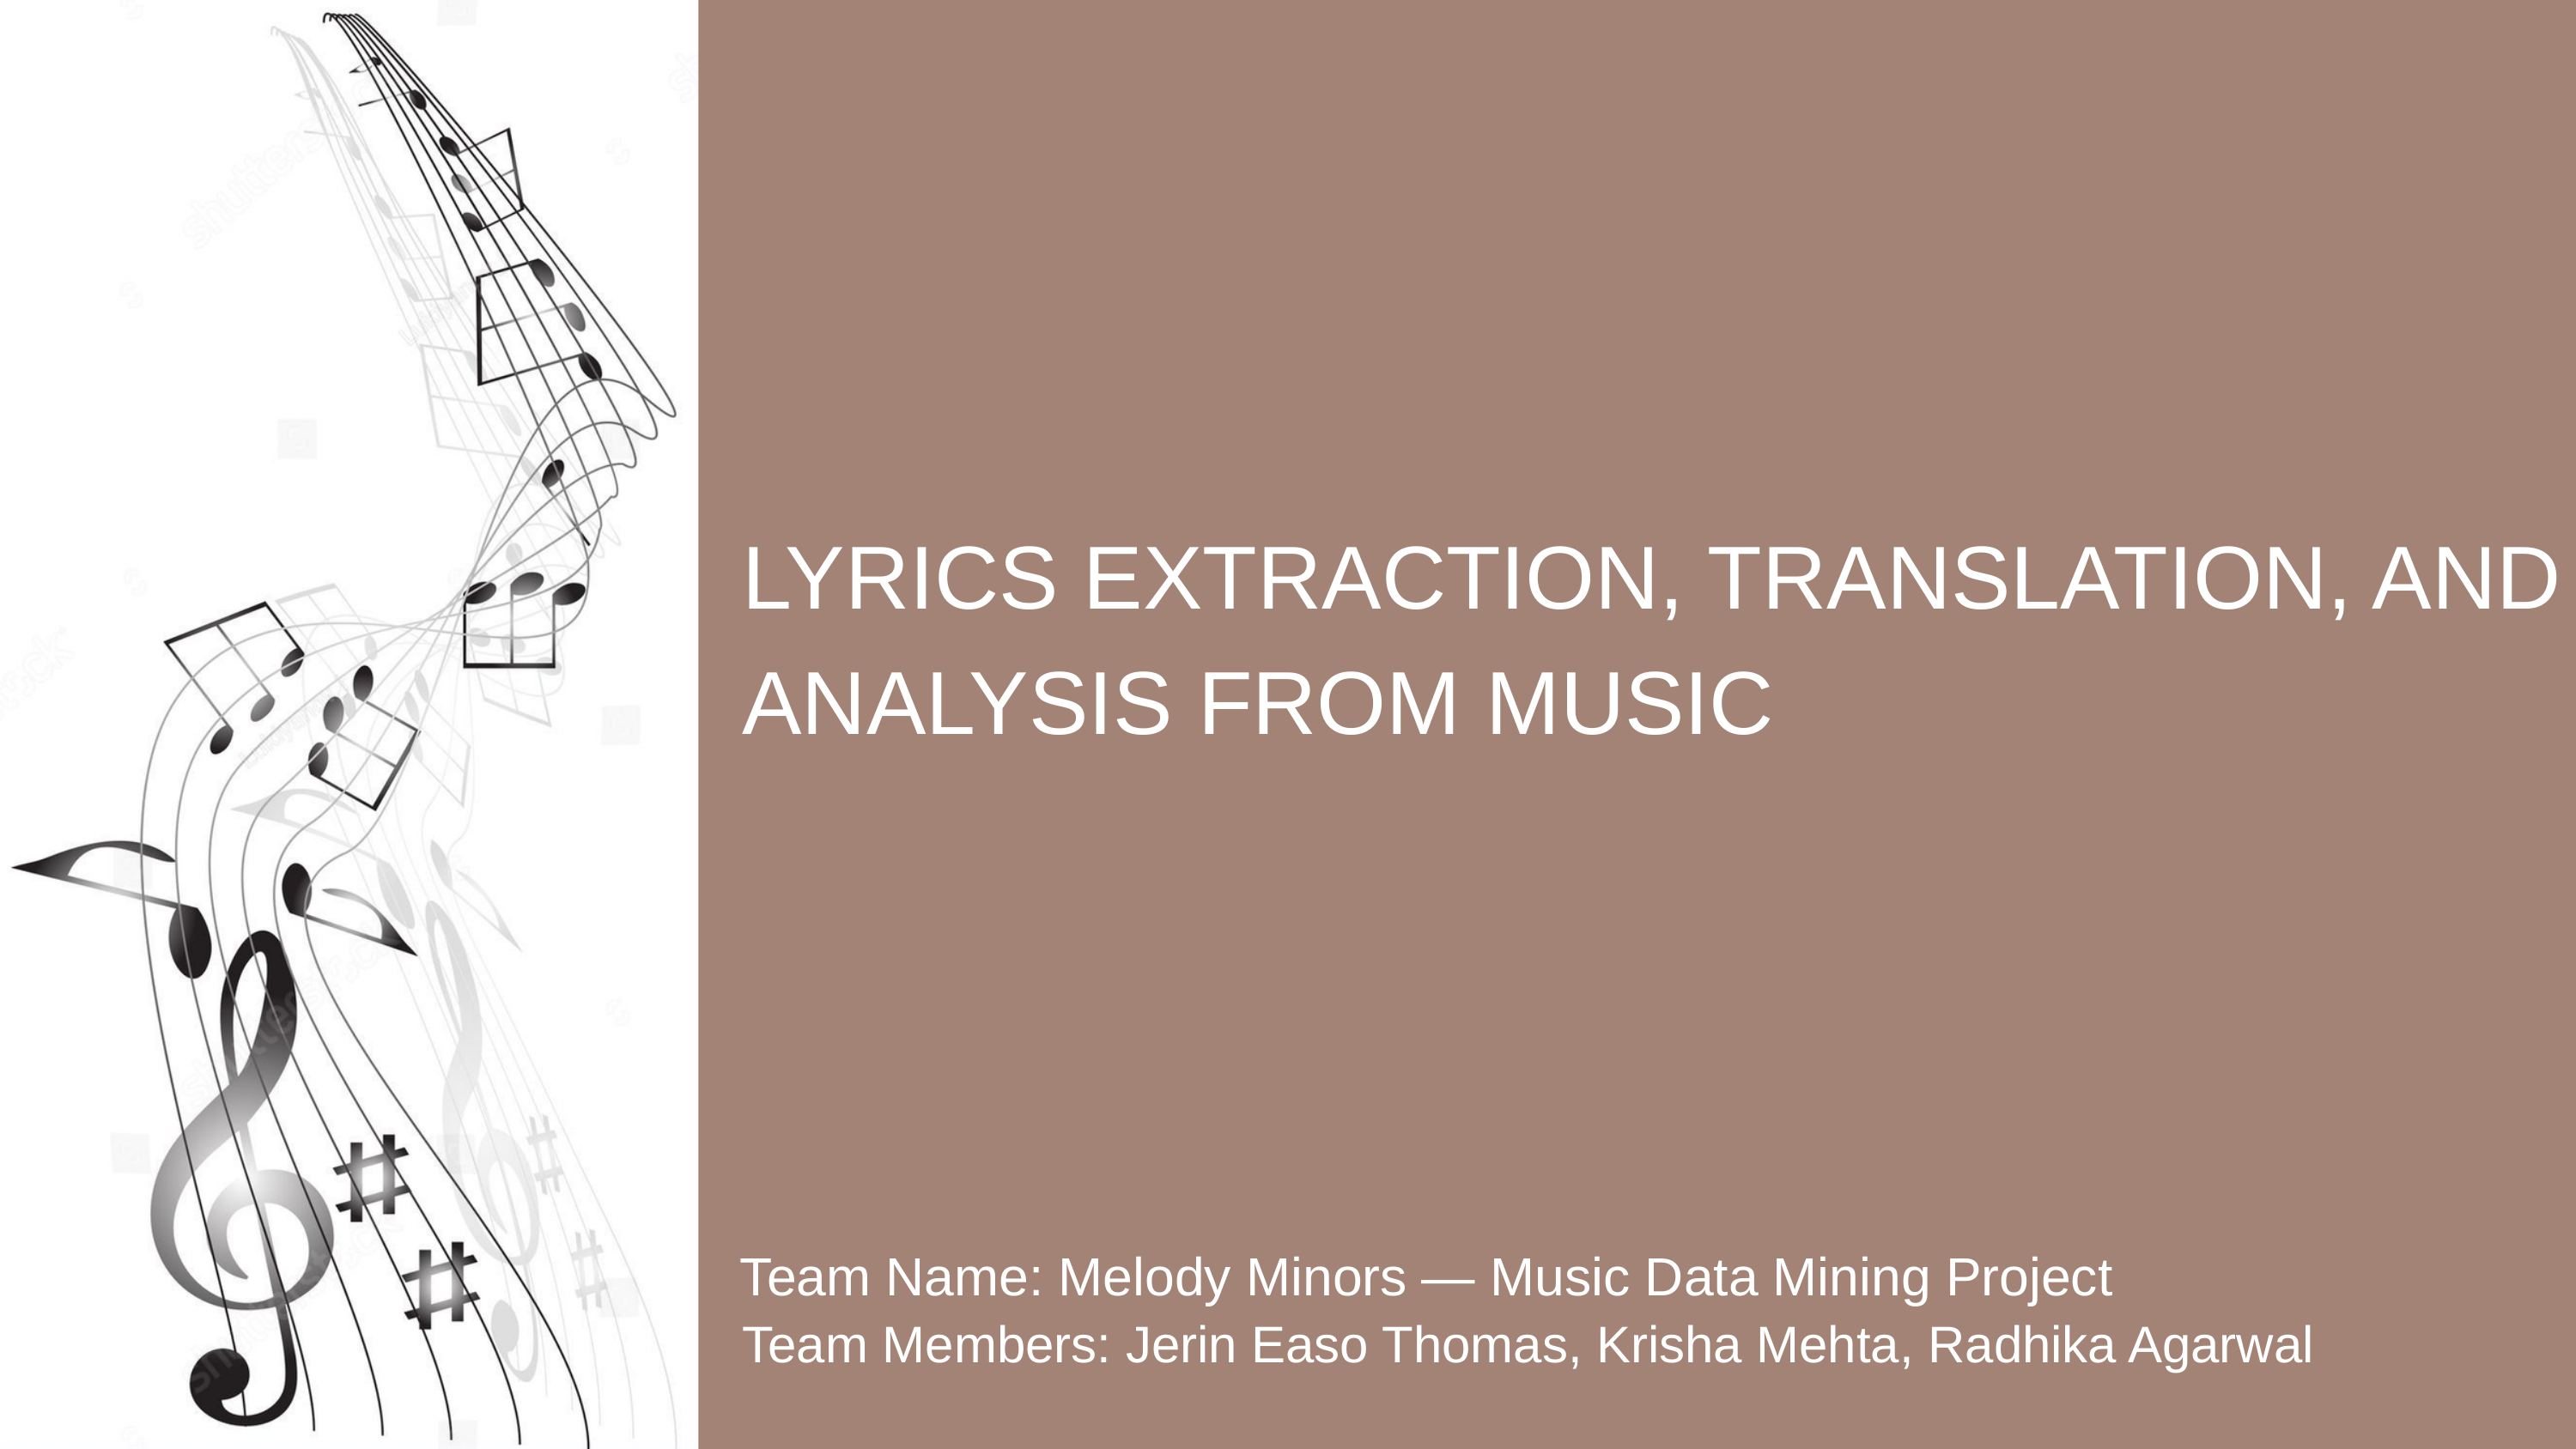

LYRICS EXTRACTION, TRANSLATION, AND ANALYSIS FROM MUSIC
Team Name: Melody Minors — Music Data Mining Project
Team Members: Jerin Easo Thomas, Krisha Mehta, Radhika Agarwal